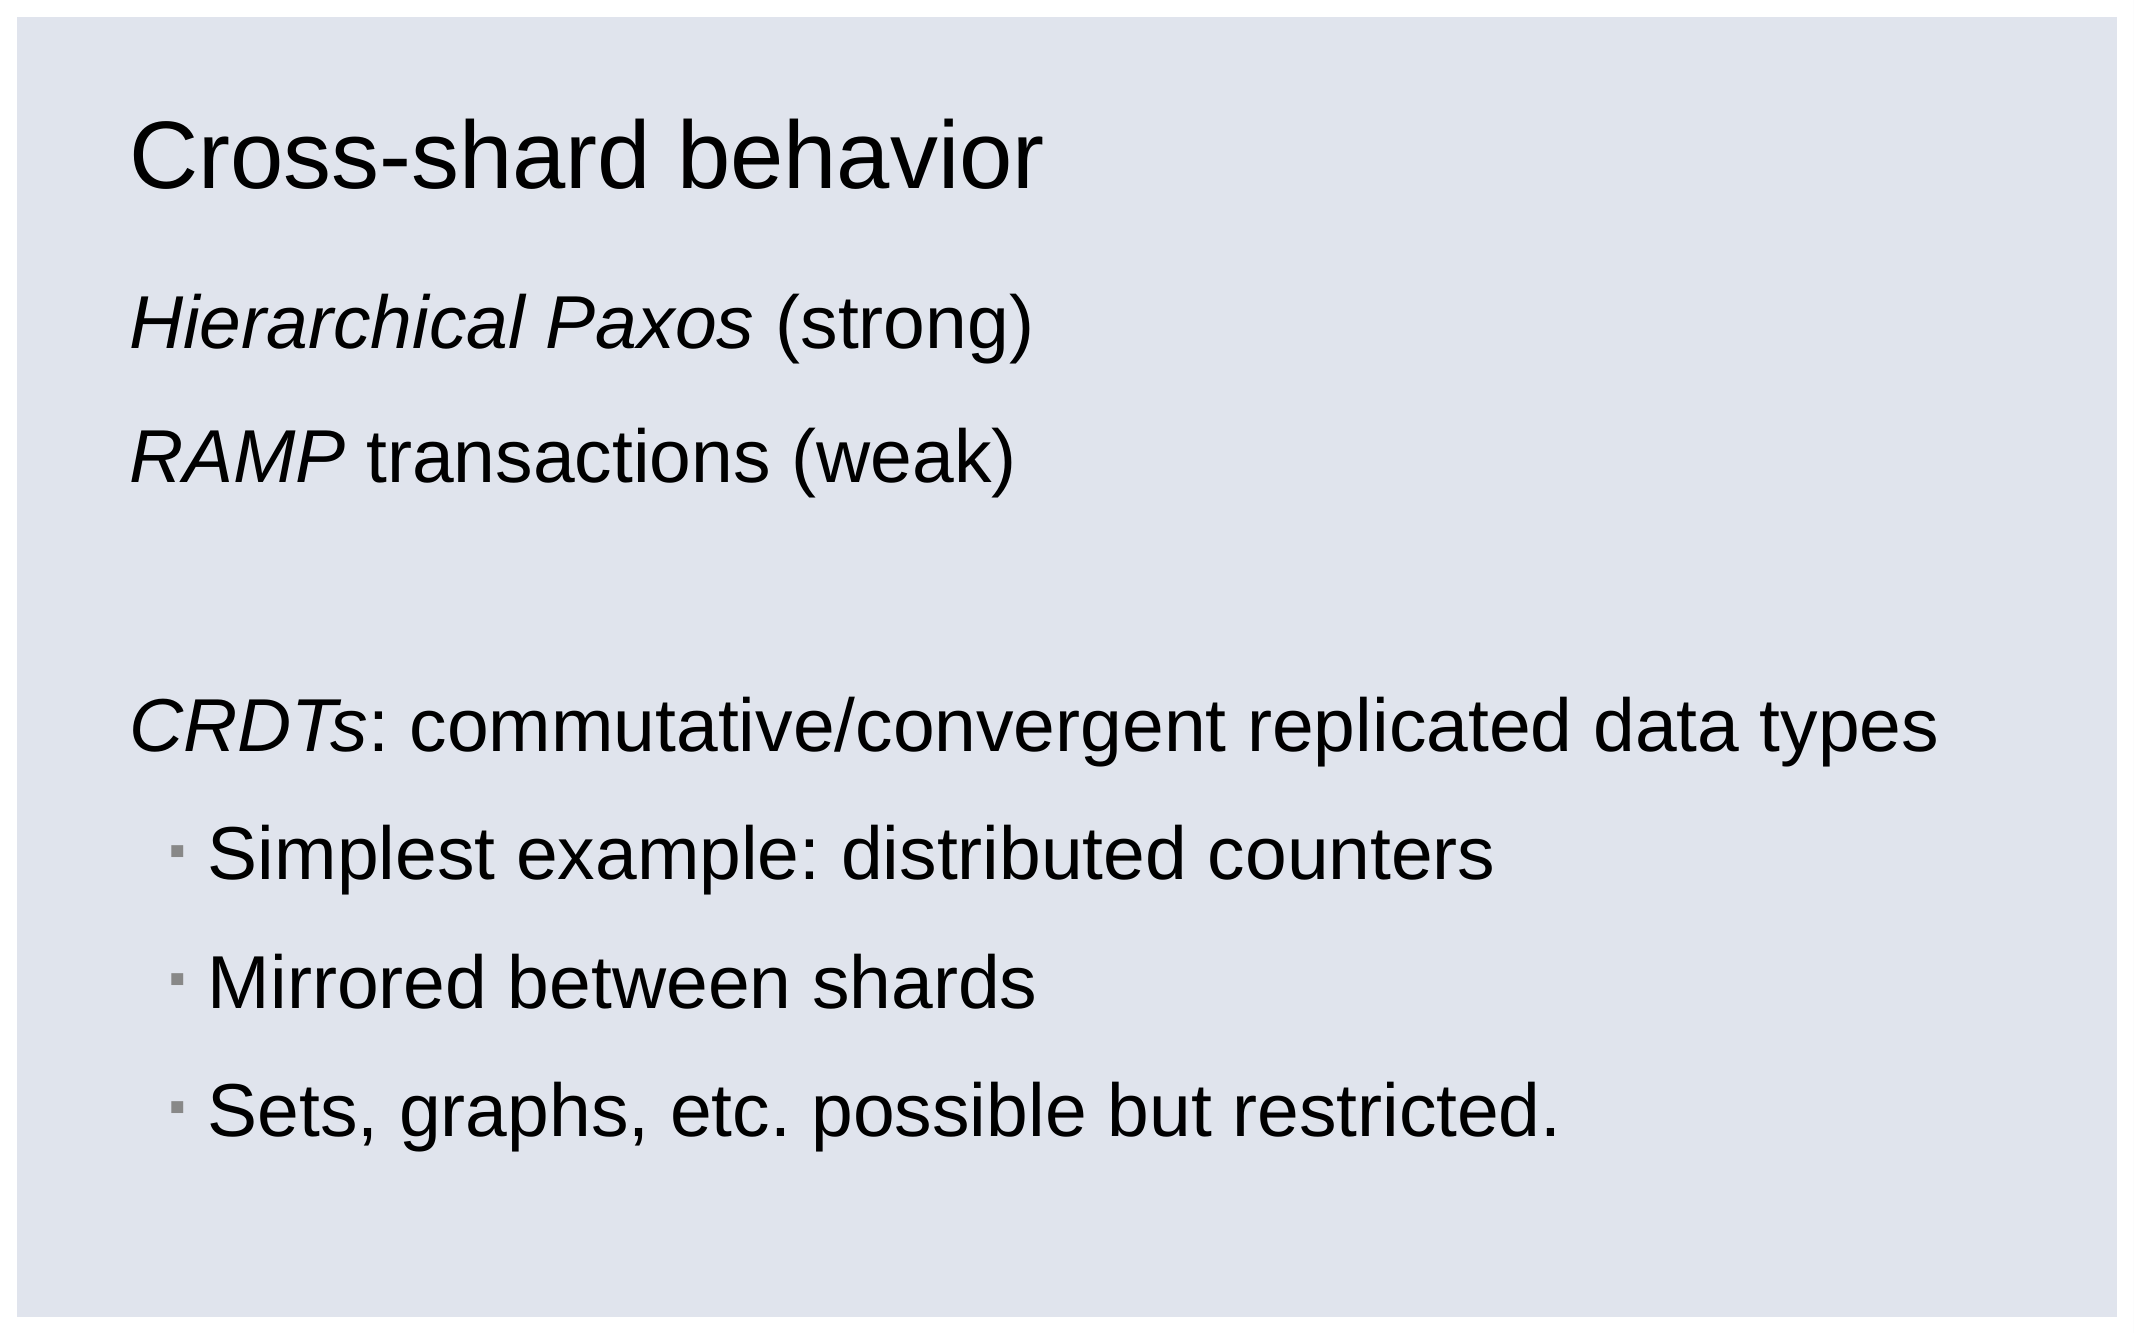

# Cross-shard behavior
Hierarchical Paxos (strong)
RAMP transactions (weak)

CRDTs: commutative/convergent replicated data types
Simplest example: distributed counters
Mirrored between shards
Sets, graphs, etc. possible but restricted.